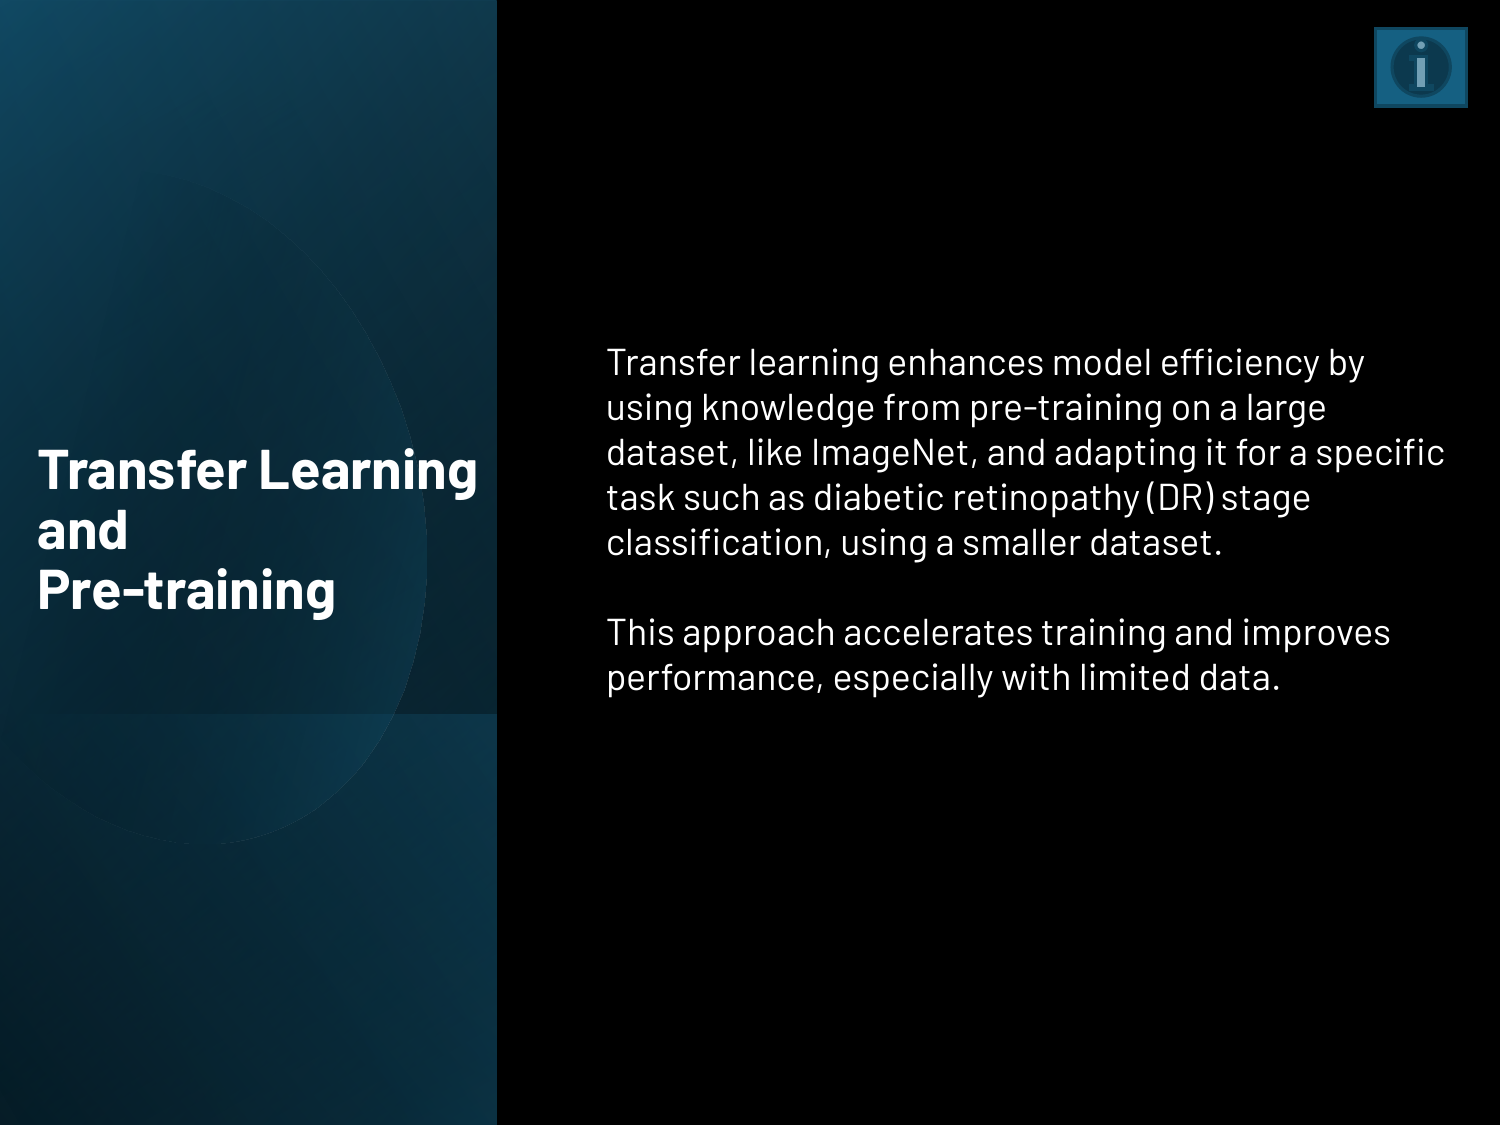

Transfer learning enhances model efficiency by using knowledge from pre-training on a large dataset, like ImageNet, and adapting it for a specific task such as diabetic retinopathy (DR) stage classification, using a smaller dataset.

This approach accelerates training and improves performance, especially with limited data.

# Transfer Learning and Pre-training